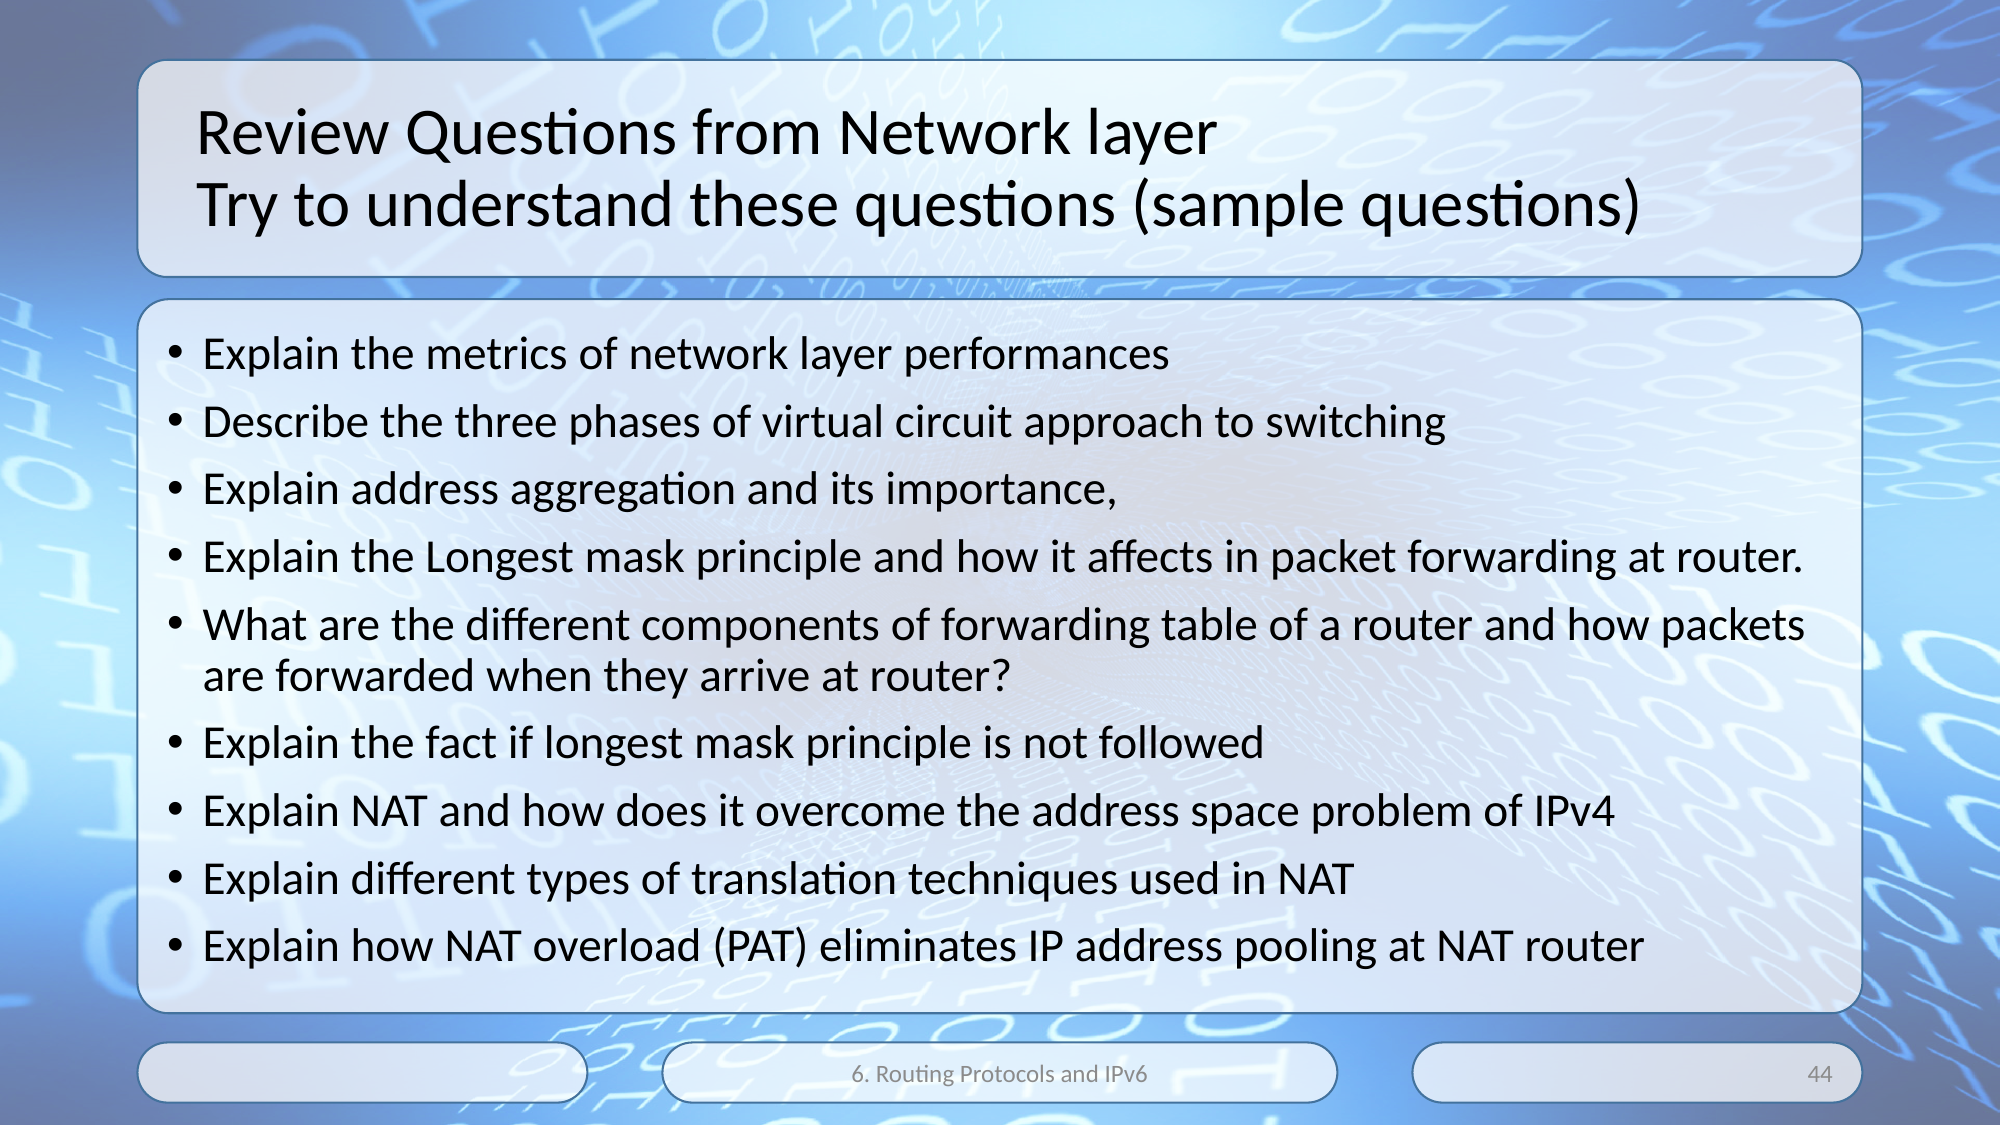

# Review Questions from Network layer Try to understand these questions (sample questions)
Explain the metrics of network layer performances
Describe the three phases of virtual circuit approach to switching
Explain address aggregation and its importance,
Explain the Longest mask principle and how it affects in packet forwarding at router.
What are the different components of forwarding table of a router and how packets are forwarded when they arrive at router?
Explain the fact if longest mask principle is not followed
Explain NAT and how does it overcome the address space problem of IPv4
Explain different types of translation techniques used in NAT
Explain how NAT overload (PAT) eliminates IP address pooling at NAT router
6. Routing Protocols and IPv6
44